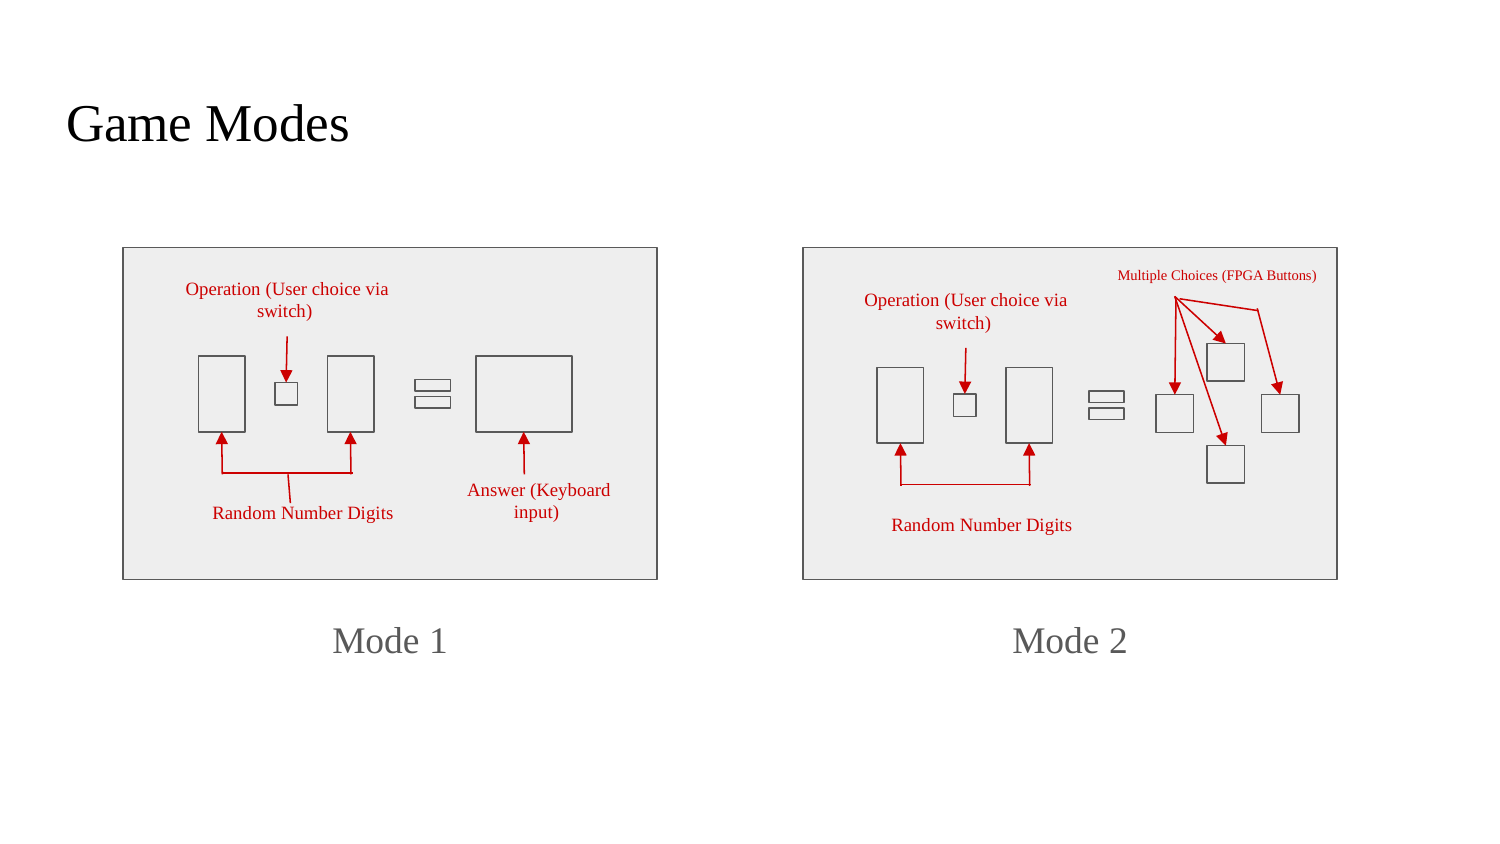

# Game Modes

Multiple Choices (FPGA Buttons)
Operation (User choice via switch)
Operation (User choice via switch)

Answer (Keyboard input)
Random Number Digits
Random Number Digits
Mode 1
Mode 2